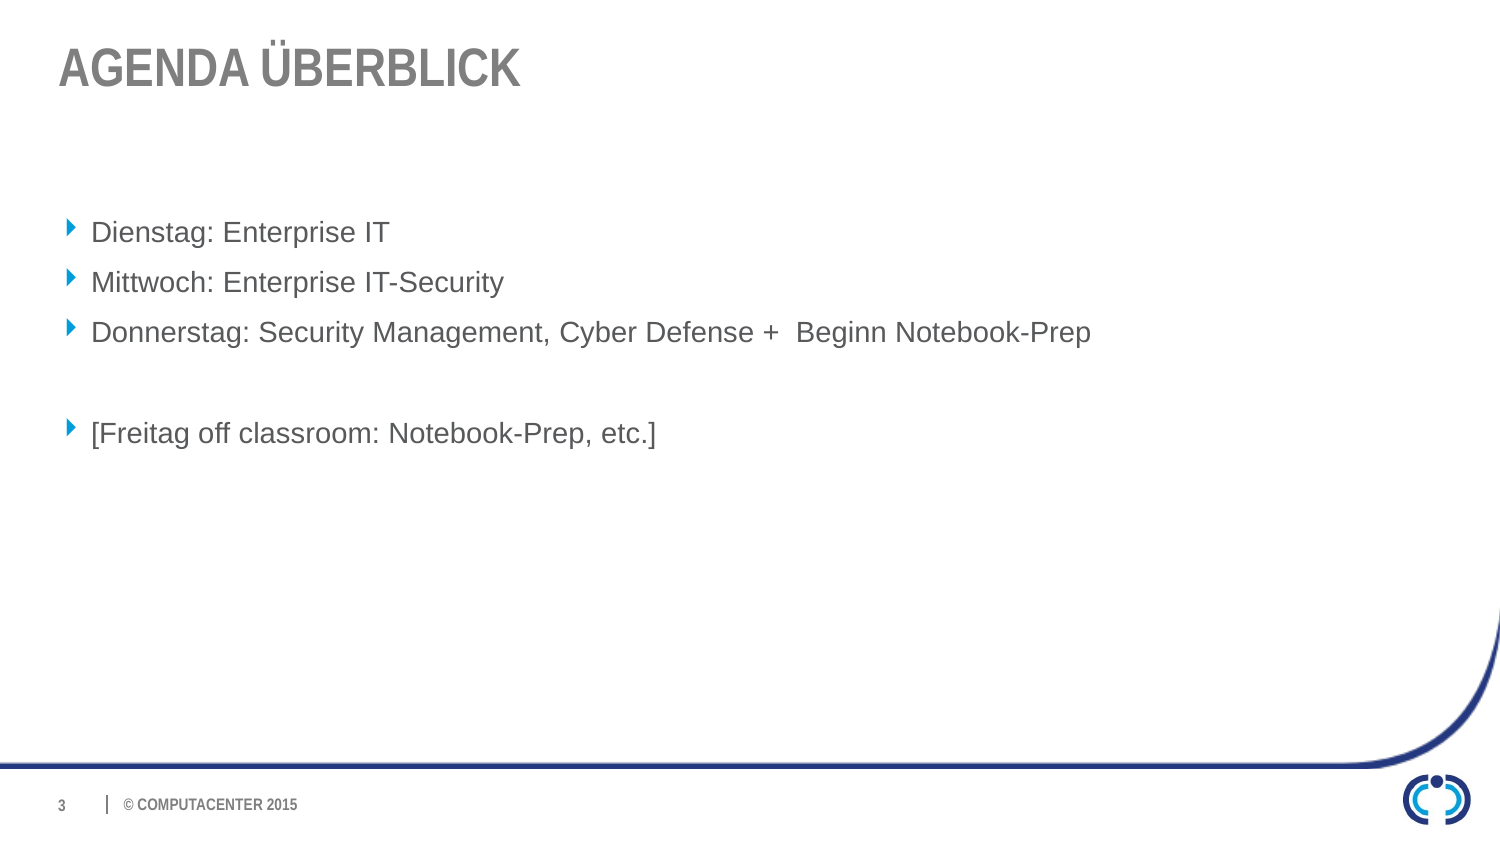

# Agenda Überblick
Dienstag: Enterprise IT
Mittwoch: Enterprise IT-Security
Donnerstag: Security Management, Cyber Defense +  Beginn Notebook-Prep

[Freitag off classroom: Notebook-Prep, etc.]
3